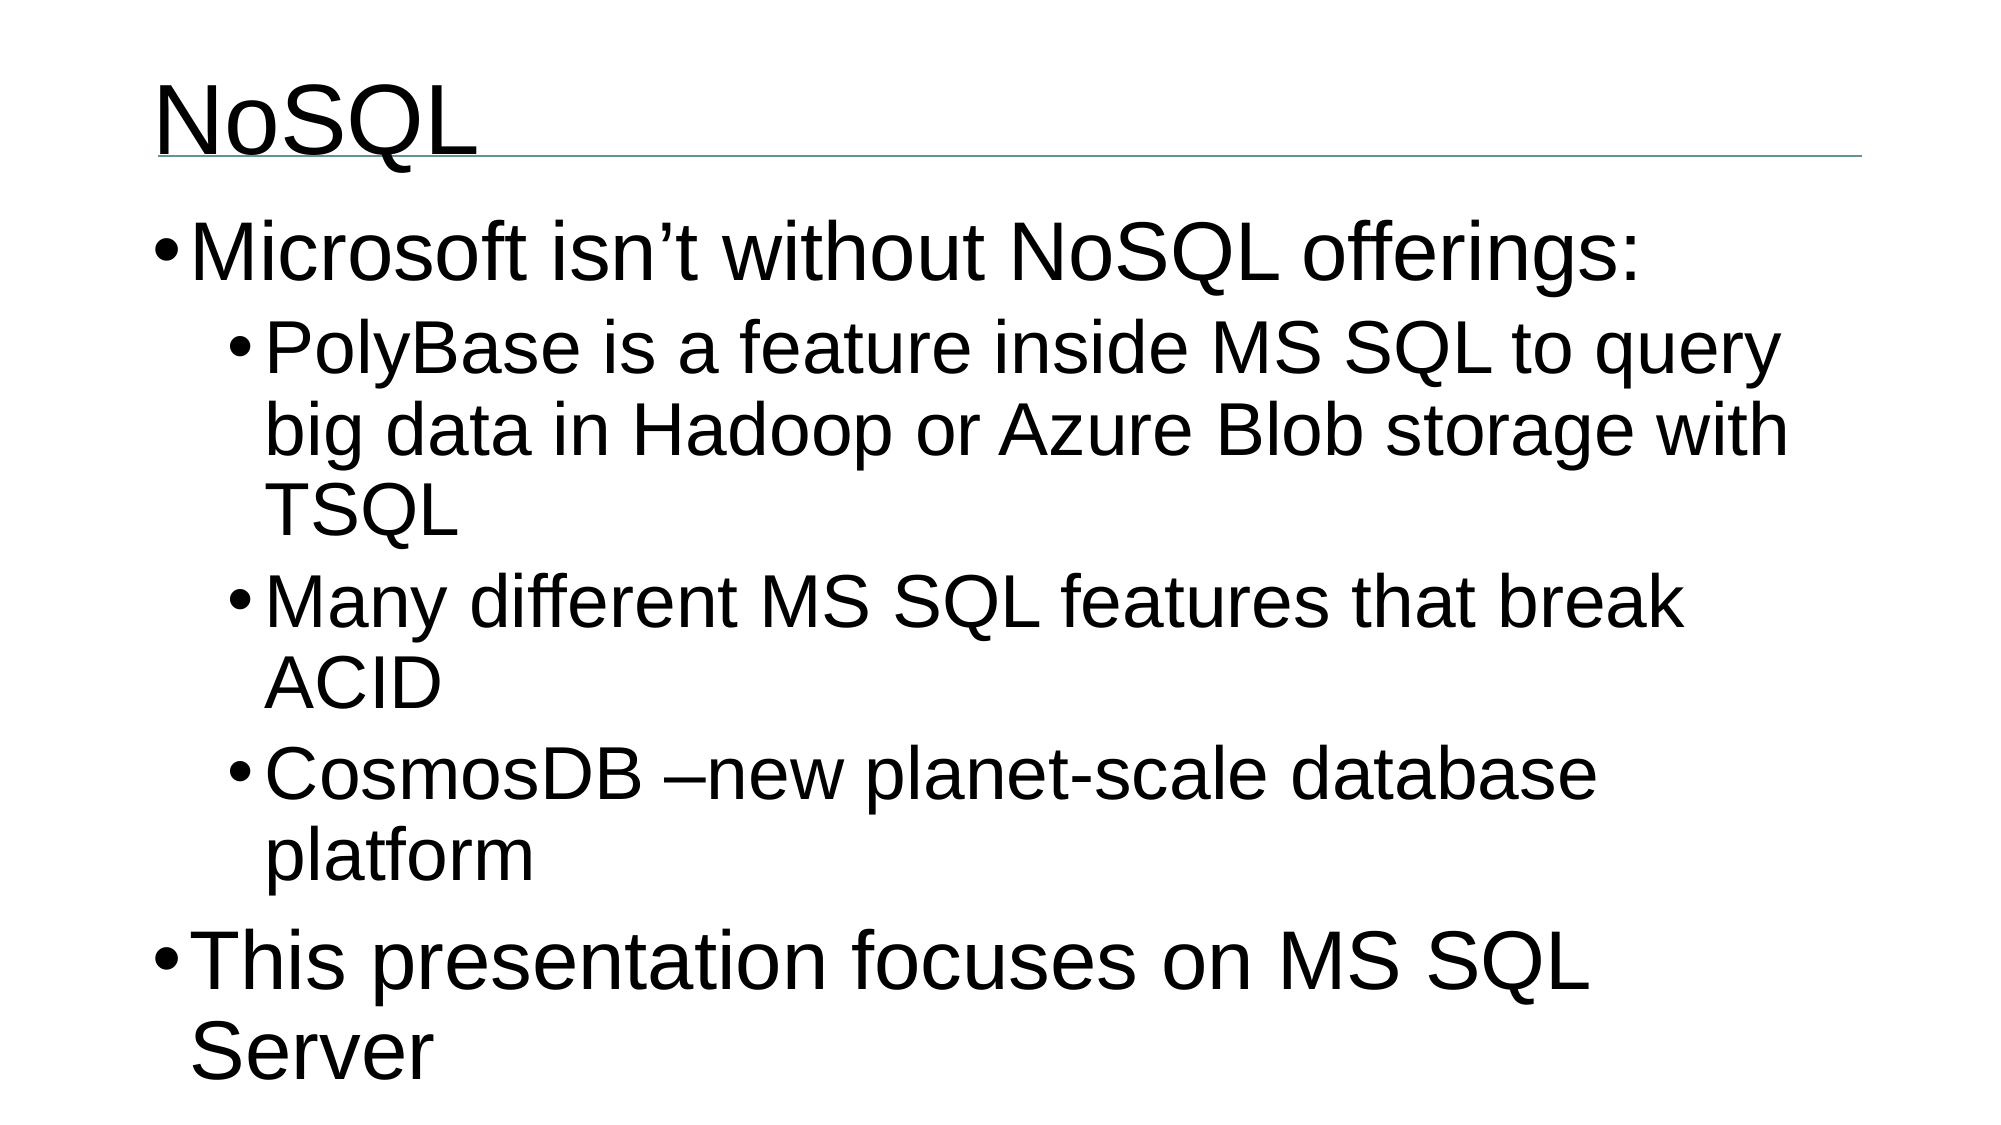

# NoSQL
Microsoft isn’t without NoSQL offerings:
PolyBase is a feature inside MS SQL to query big data in Hadoop or Azure Blob storage with TSQL
Many different MS SQL features that break ACID
CosmosDB –new planet-scale database platform
This presentation focuses on MS SQL Server